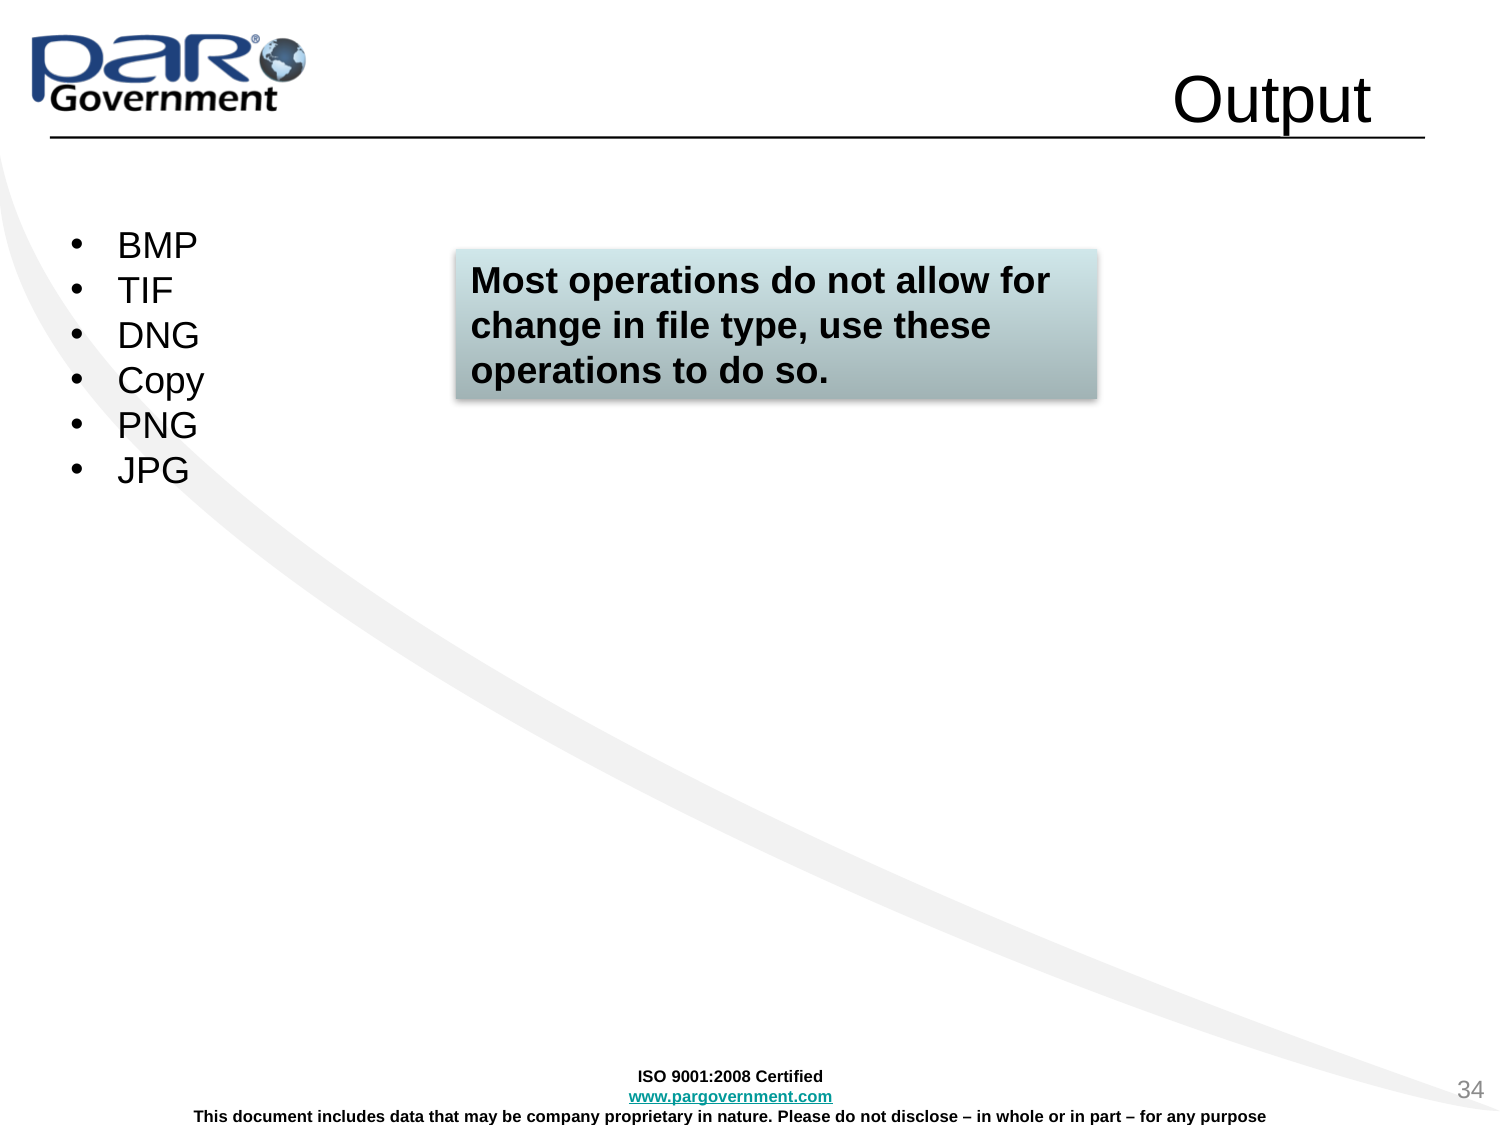

# Output
BMP
TIF
DNG
Copy
PNG
JPG
Most operations do not allow for change in file type, use these operations to do so.
34